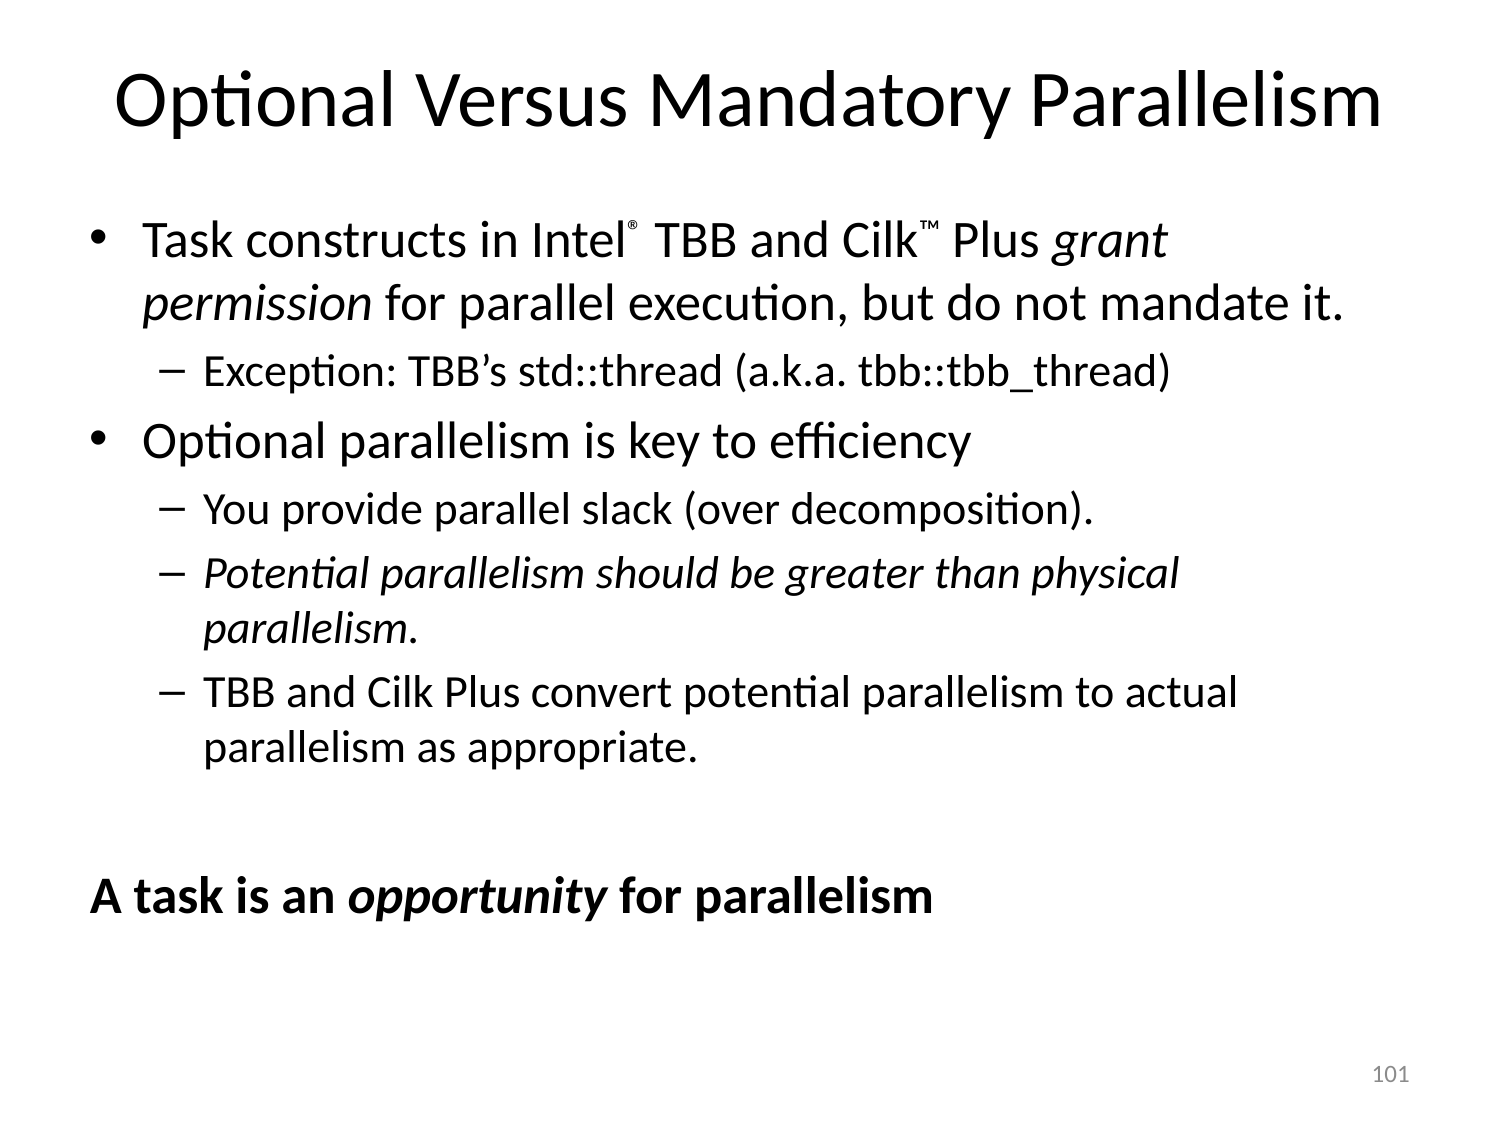

# Optional Versus Mandatory Parallelism
Task constructs in Intel® TBB and Cilk™ Plus grant permission for parallel execution, but do not mandate it.
Exception: TBB’s std::thread (a.k.a. tbb::tbb_thread)
Optional parallelism is key to efficiency
You provide parallel slack (over decomposition).
Potential parallelism should be greater than physical parallelism.
TBB and Cilk Plus convert potential parallelism to actual parallelism as appropriate.

A task is an opportunity for parallelism
101